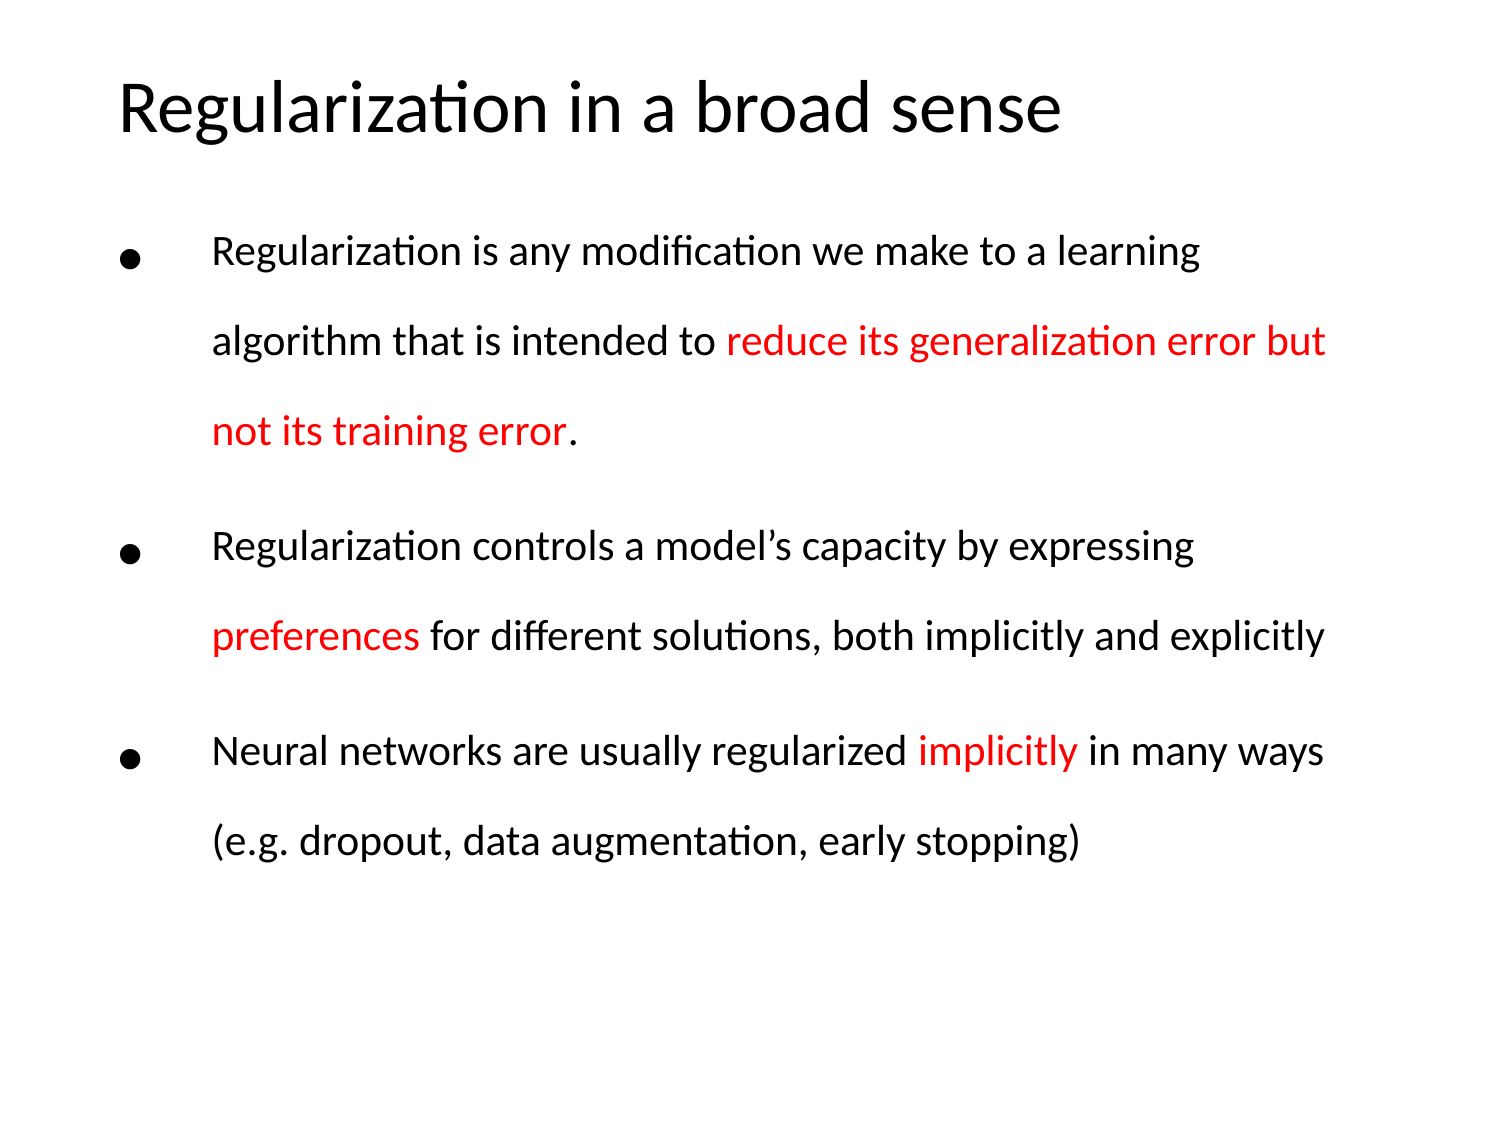

# Regularization in a broad sense
Regularization is any modification we make to a learning algorithm that is intended to reduce its generalization error but not its training error.
Regularization controls a model’s capacity by expressing preferences for different solutions, both implicitly and explicitly
Neural networks are usually regularized implicitly in many ways (e.g. dropout, data augmentation, early stopping)